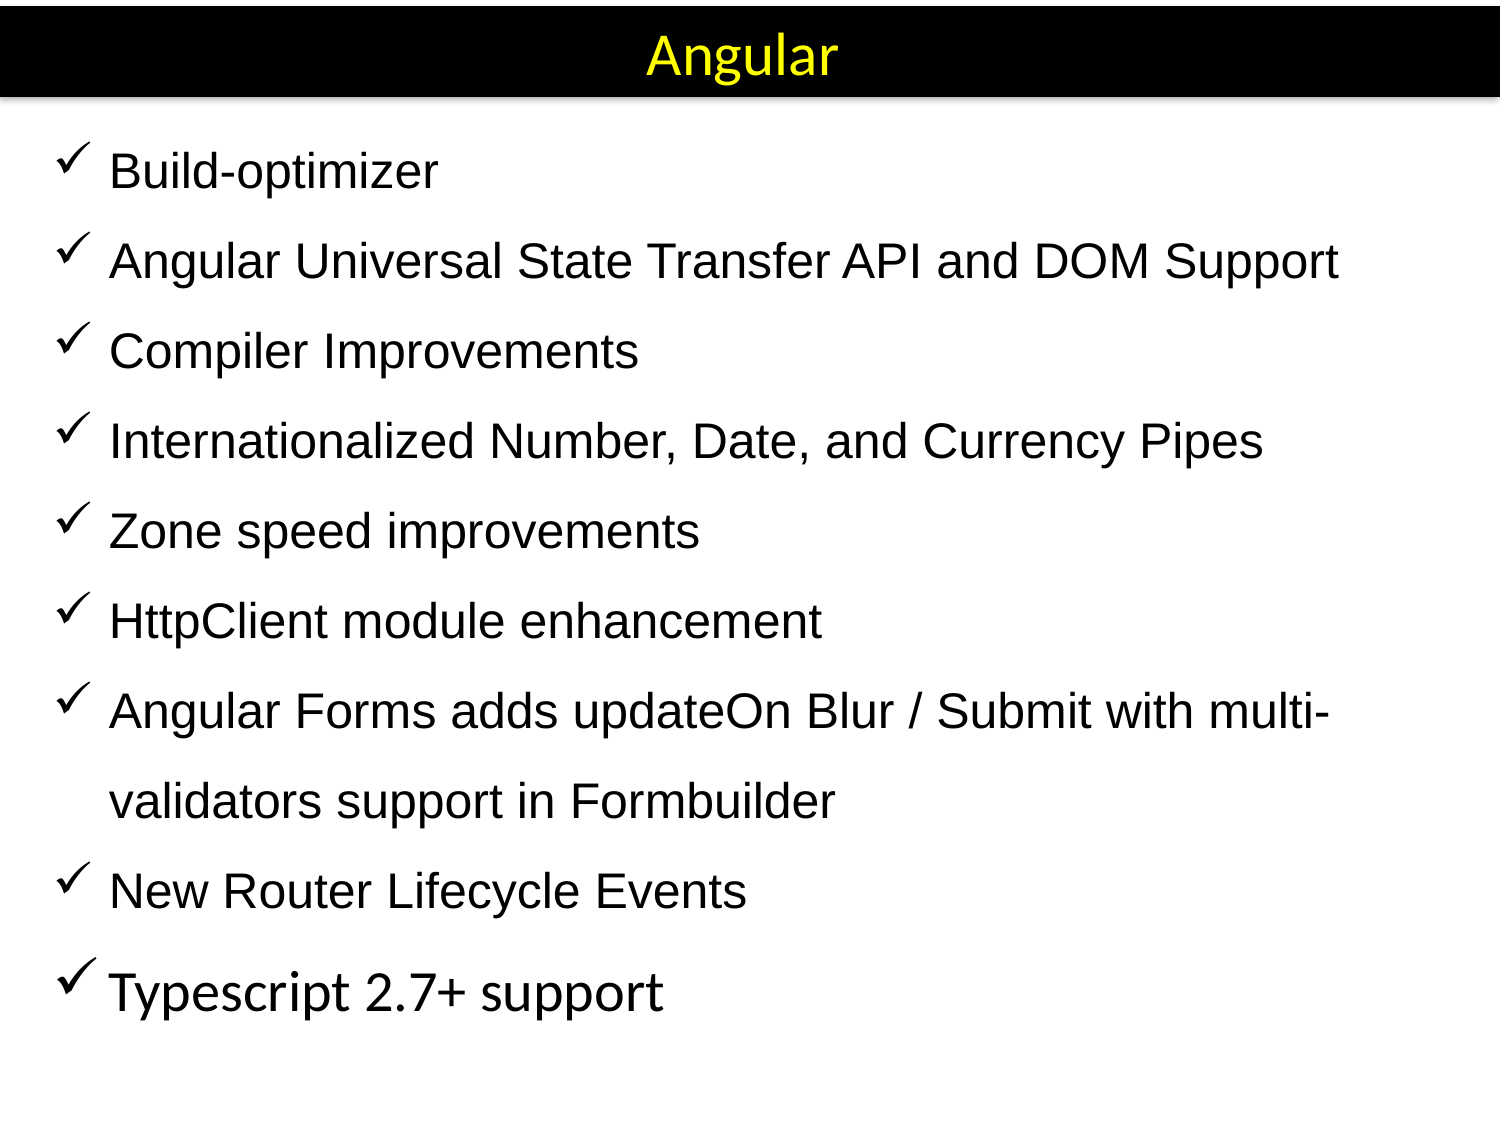

Angular
Build-optimizer
Angular Universal State Transfer API and DOM Support
Compiler Improvements
Internationalized Number, Date, and Currency Pipes
Zone speed improvements
HttpClient module enhancement
Angular Forms adds updateOn Blur / Submit with multi-validators support in Formbuilder
New Router Lifecycle Events
Typescript 2.7+ support